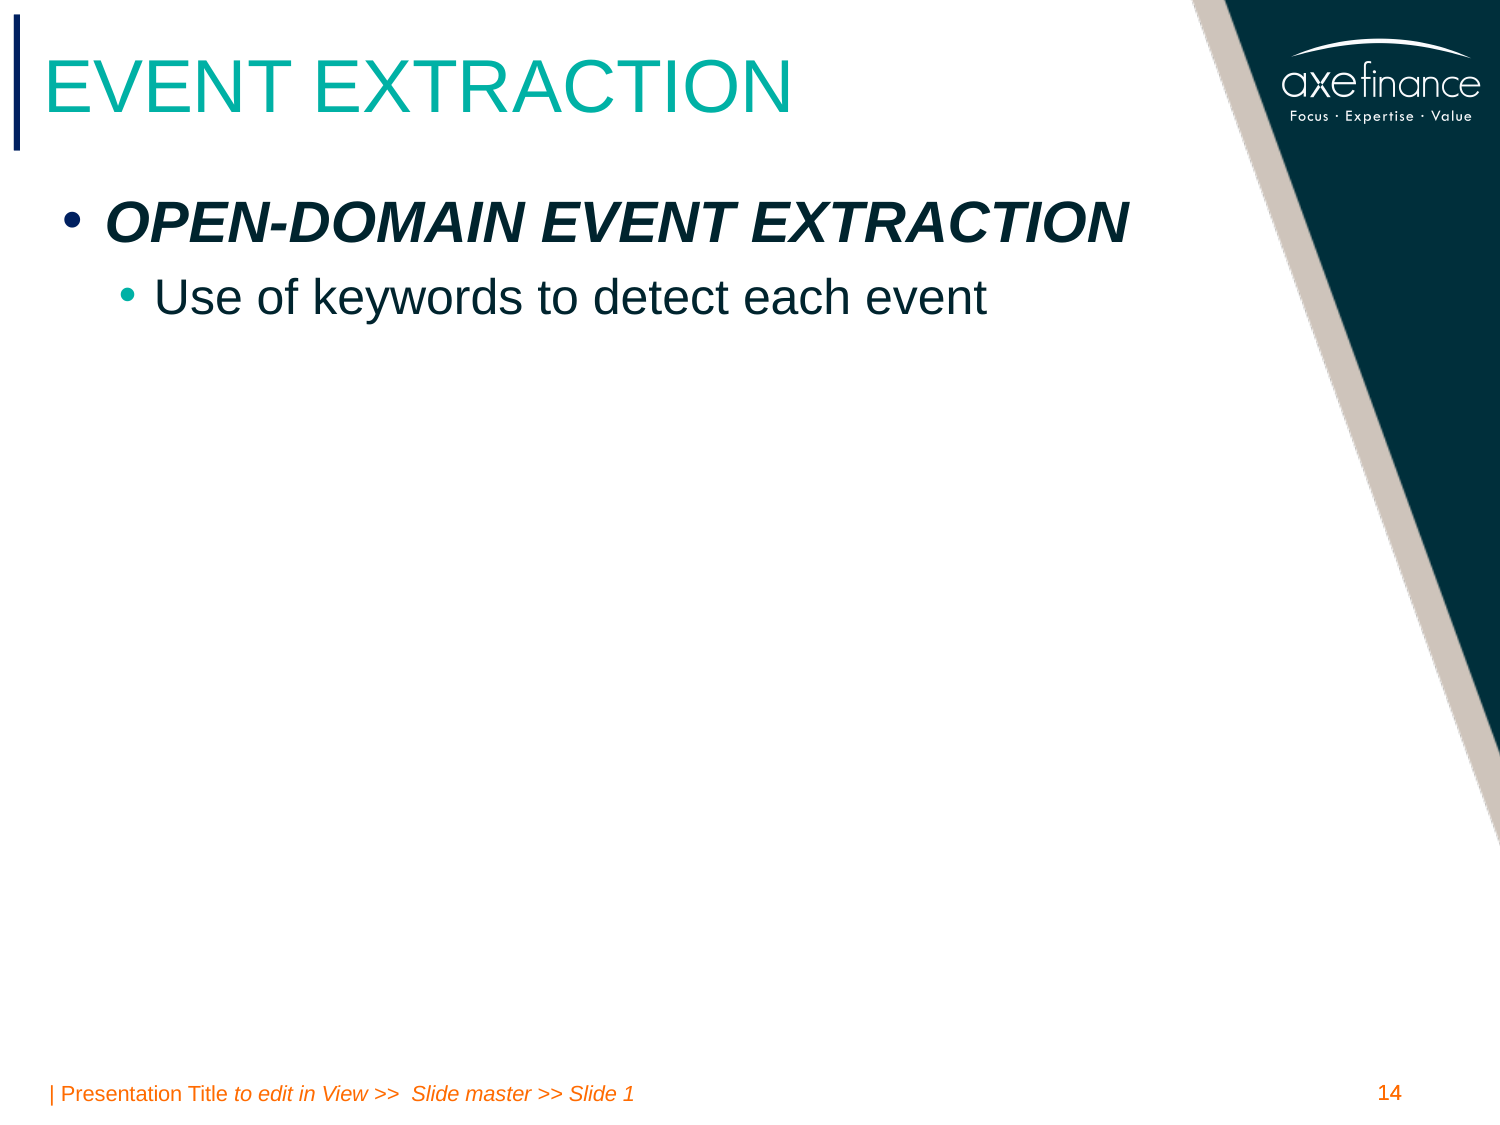

# Event extraction
OPEN-DOMAIN EVENT EXTRACTION
Use of keywords to detect each event